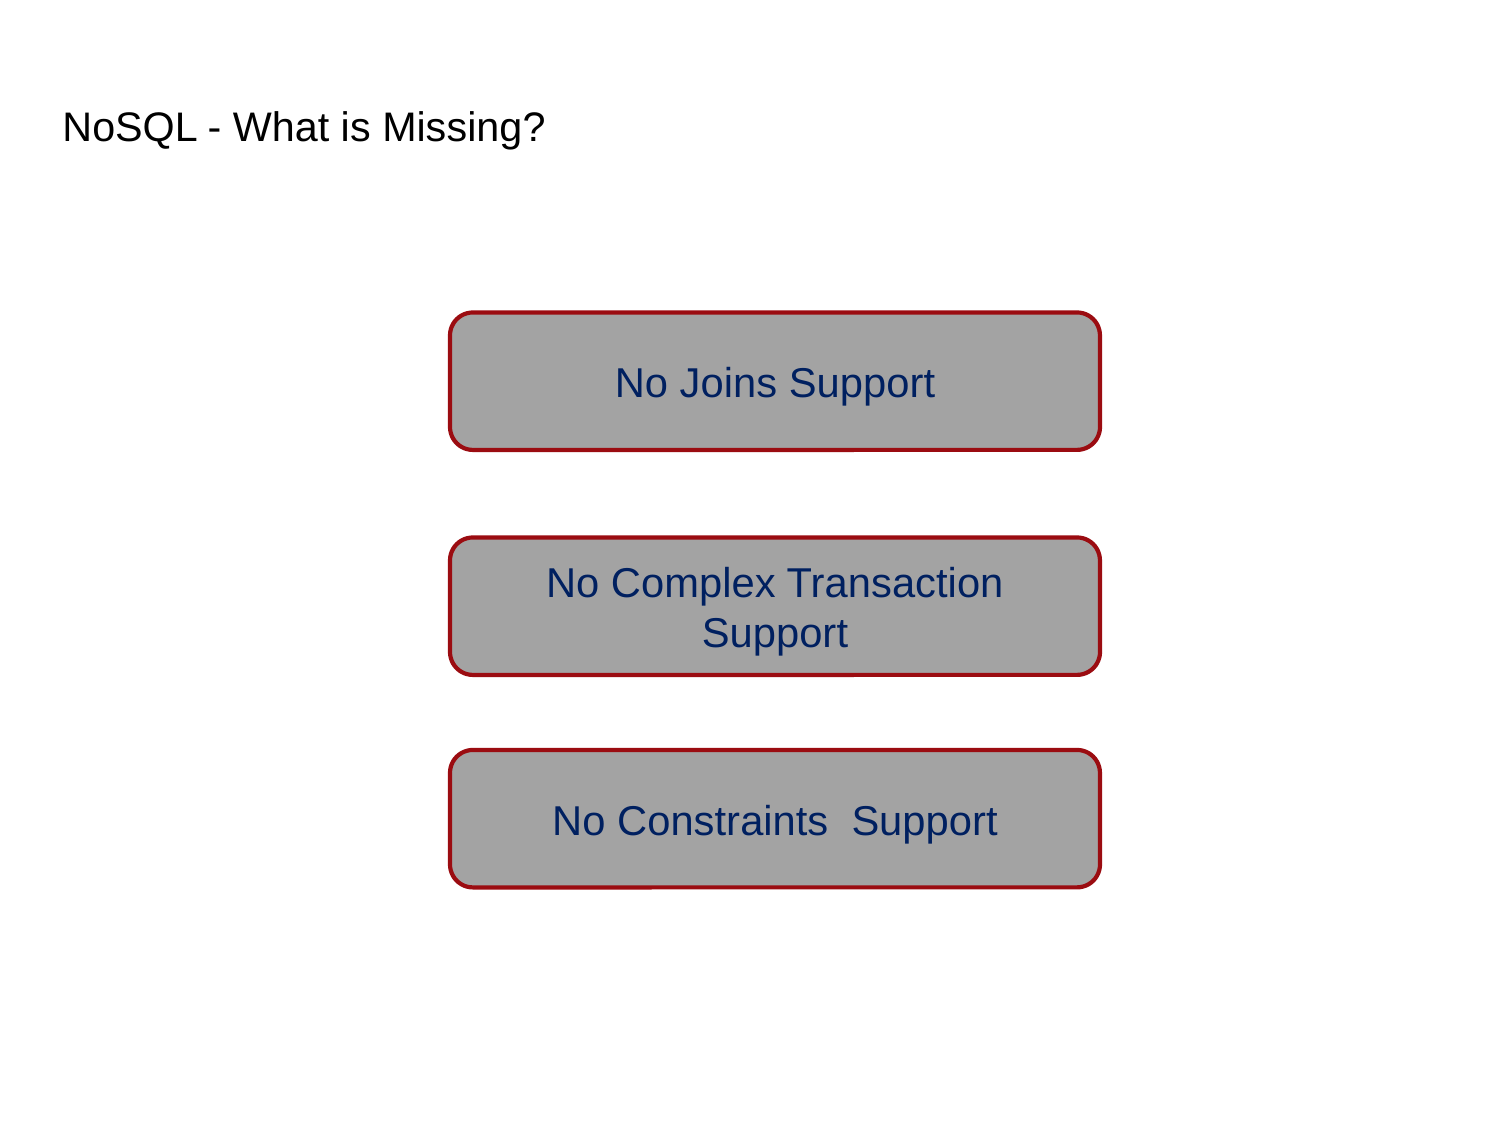

# NoSQL - What is Missing?

No Joins Support
No Complex Transaction Support
No Constraints  Support